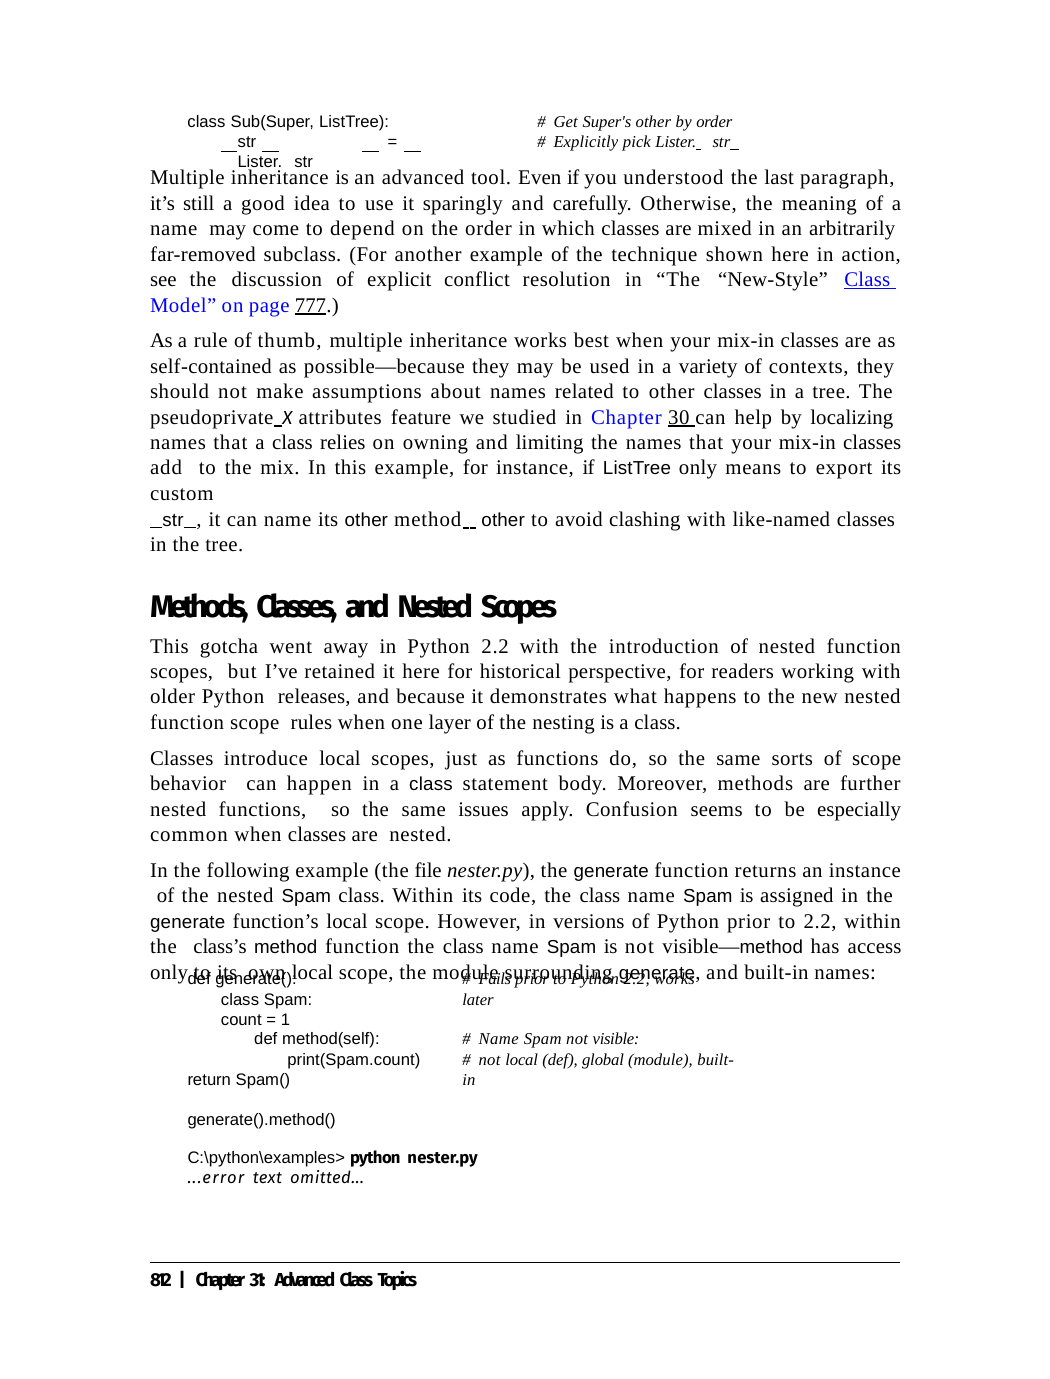

class Sub(Super, ListTree):  str	= Lister. str
# Get Super's other by order
# Explicitly pick Lister. str

Multiple inheritance is an advanced tool. Even if you understood the last paragraph,  it’s still a good idea to use it sparingly and carefully. Otherwise, the meaning of a name  may come to depend on the order in which classes are mixed in an arbitrarily  far-removed subclass. (For another example of the technique shown here in action, see  the  discussion  of  explicit conflict resolution  in  “The   “New-Style”   Class  Model” on page 777.)
As a rule of thumb, multiple inheritance works best when your mix-in classes are as  self-contained as possible—because they may be used in a variety of contexts, they  should not make assumptions about names related to other classes in a tree. The  pseudoprivate X attributes feature we studied in Chapter 30 can help by localizing  names that a class relies on owning and limiting the names that your mix-in classes add  to the mix. In this example, for instance, if ListTree only means to export its custom
  str  , it can name its other method  other to avoid clashing with like-named classes  in the tree.

Methods, Classes, and Nested Scopes
This gotcha went away in Python 2.2 with the introduction of nested function scopes,  but I’ve retained it here for historical perspective, for readers working with older Python  releases, and because it demonstrates what happens to the new nested function scope  rules when one layer of the nesting is a class.
Classes introduce local scopes, just as functions do, so the same sorts of scope behavior  can happen in a class statement body. Moreover, methods are further nested functions,  so the same issues apply. Confusion seems to be especially common when classes are  nested.
In the following example (the file nester.py), the generate function returns an instance  of the nested Spam class. Within its code, the class name Spam is assigned in the  generate function’s local scope. However, in versions of Python prior to 2.2, within the  class’s method function the class name Spam is not visible—method has access only to its  own local scope, the module surrounding generate, and built-in names:
def generate():  class Spam:
count = 1
def method(self):  print(Spam.count)
return Spam()
# Fails prior to Python 2.2, works later
# Name Spam not visible:
# not local (def), global (module), built-in
generate().method()

C:\python\examples> python nester.py
...error text omitted...

812  |  Chapter 31:  Advanced Class Topics